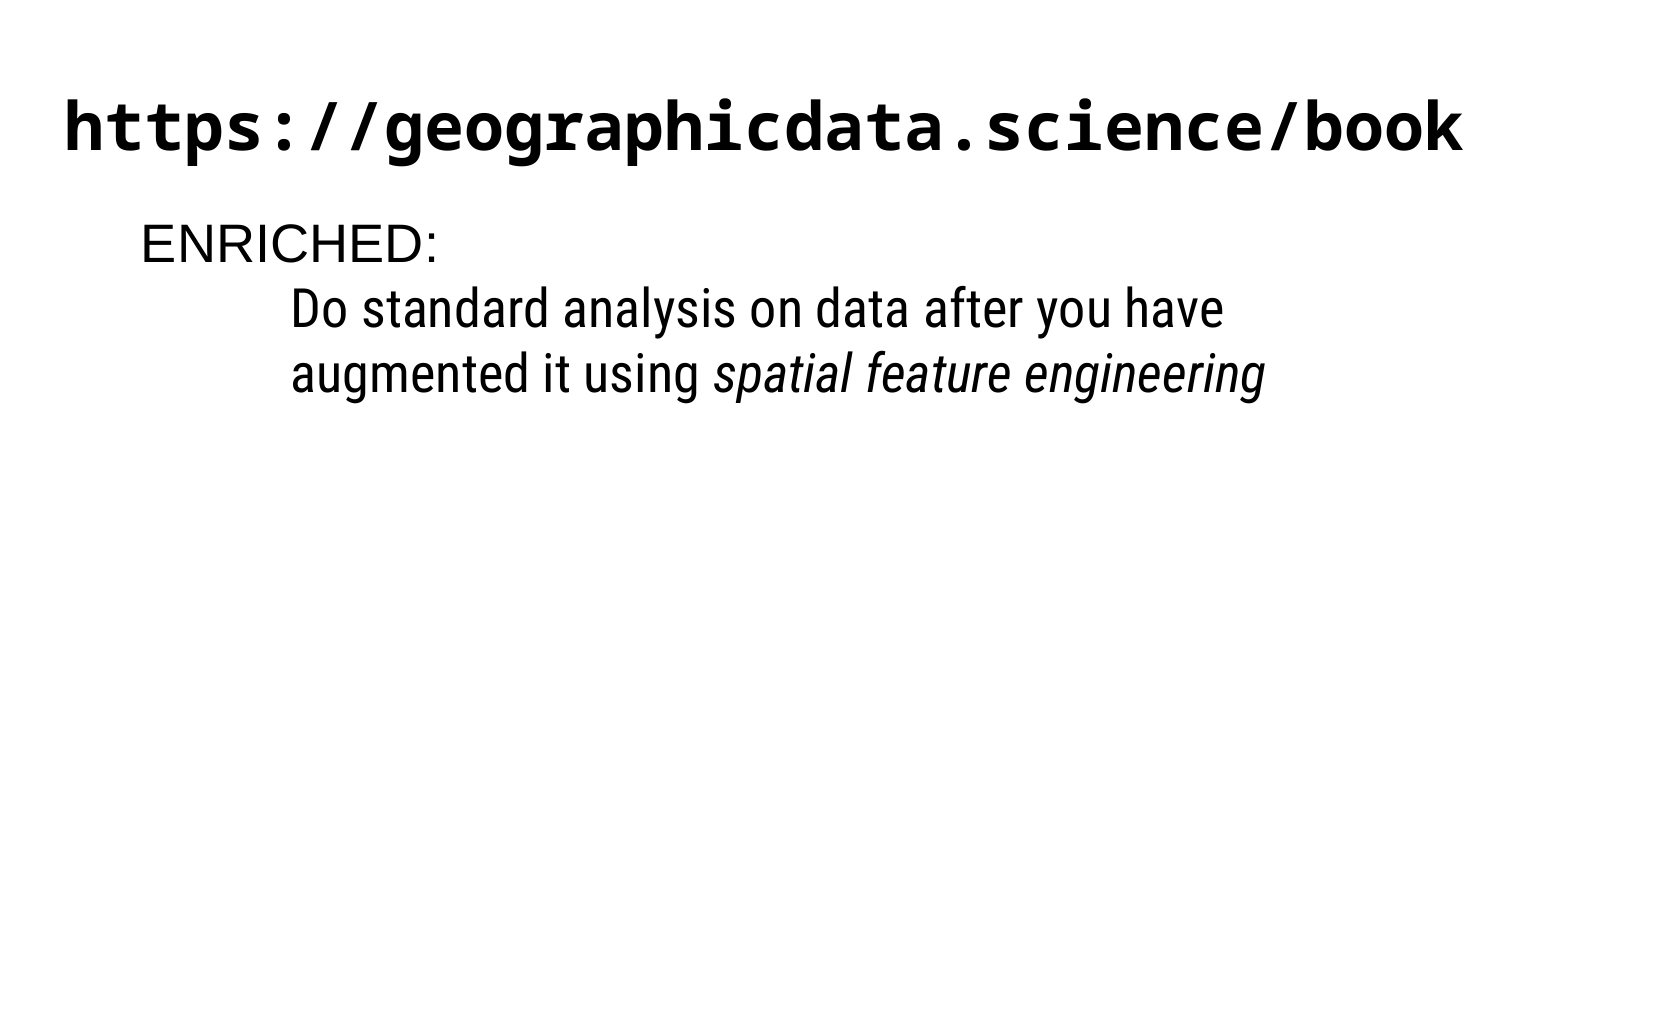

GEOGRAPHICDATA.SCIENCE/BOOK

ENRICHED:
	Do standard analysis on data after you have
	augmented it using spatial feature engineering
https://geographicdata.science/book